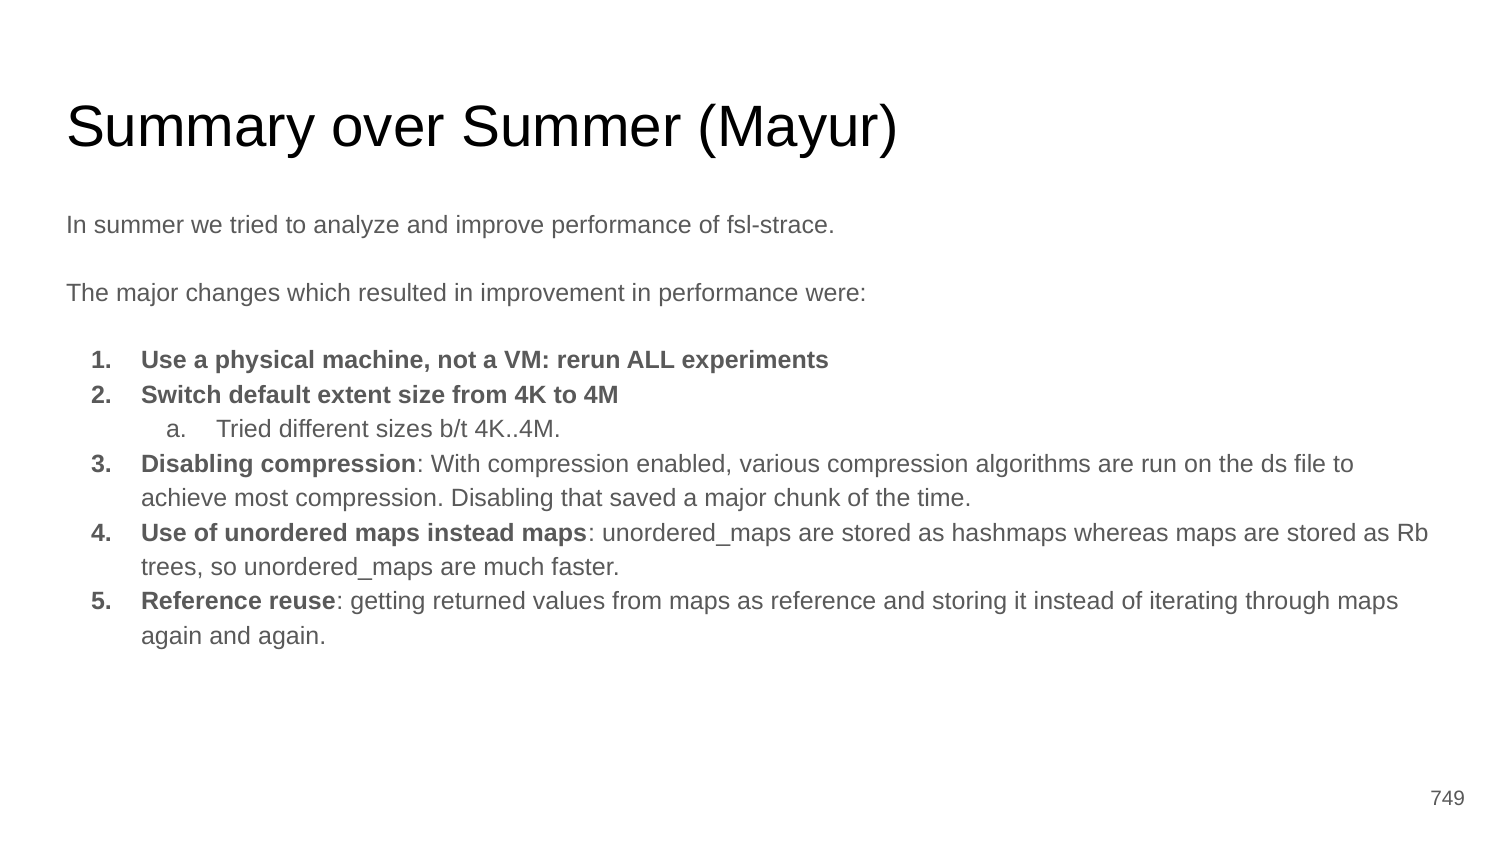

# Summary over Summer (Mayur)
In summer we tried to analyze and improve performance of fsl-strace.
The major changes which resulted in improvement in performance were:
Use a physical machine, not a VM: rerun ALL experiments
Switch default extent size from 4K to 4M
Tried different sizes b/t 4K..4M.
Disabling compression: With compression enabled, various compression algorithms are run on the ds file to achieve most compression. Disabling that saved a major chunk of the time.
Use of unordered maps instead maps: unordered_maps are stored as hashmaps whereas maps are stored as Rb trees, so unordered_maps are much faster.
Reference reuse: getting returned values from maps as reference and storing it instead of iterating through maps again and again.
749